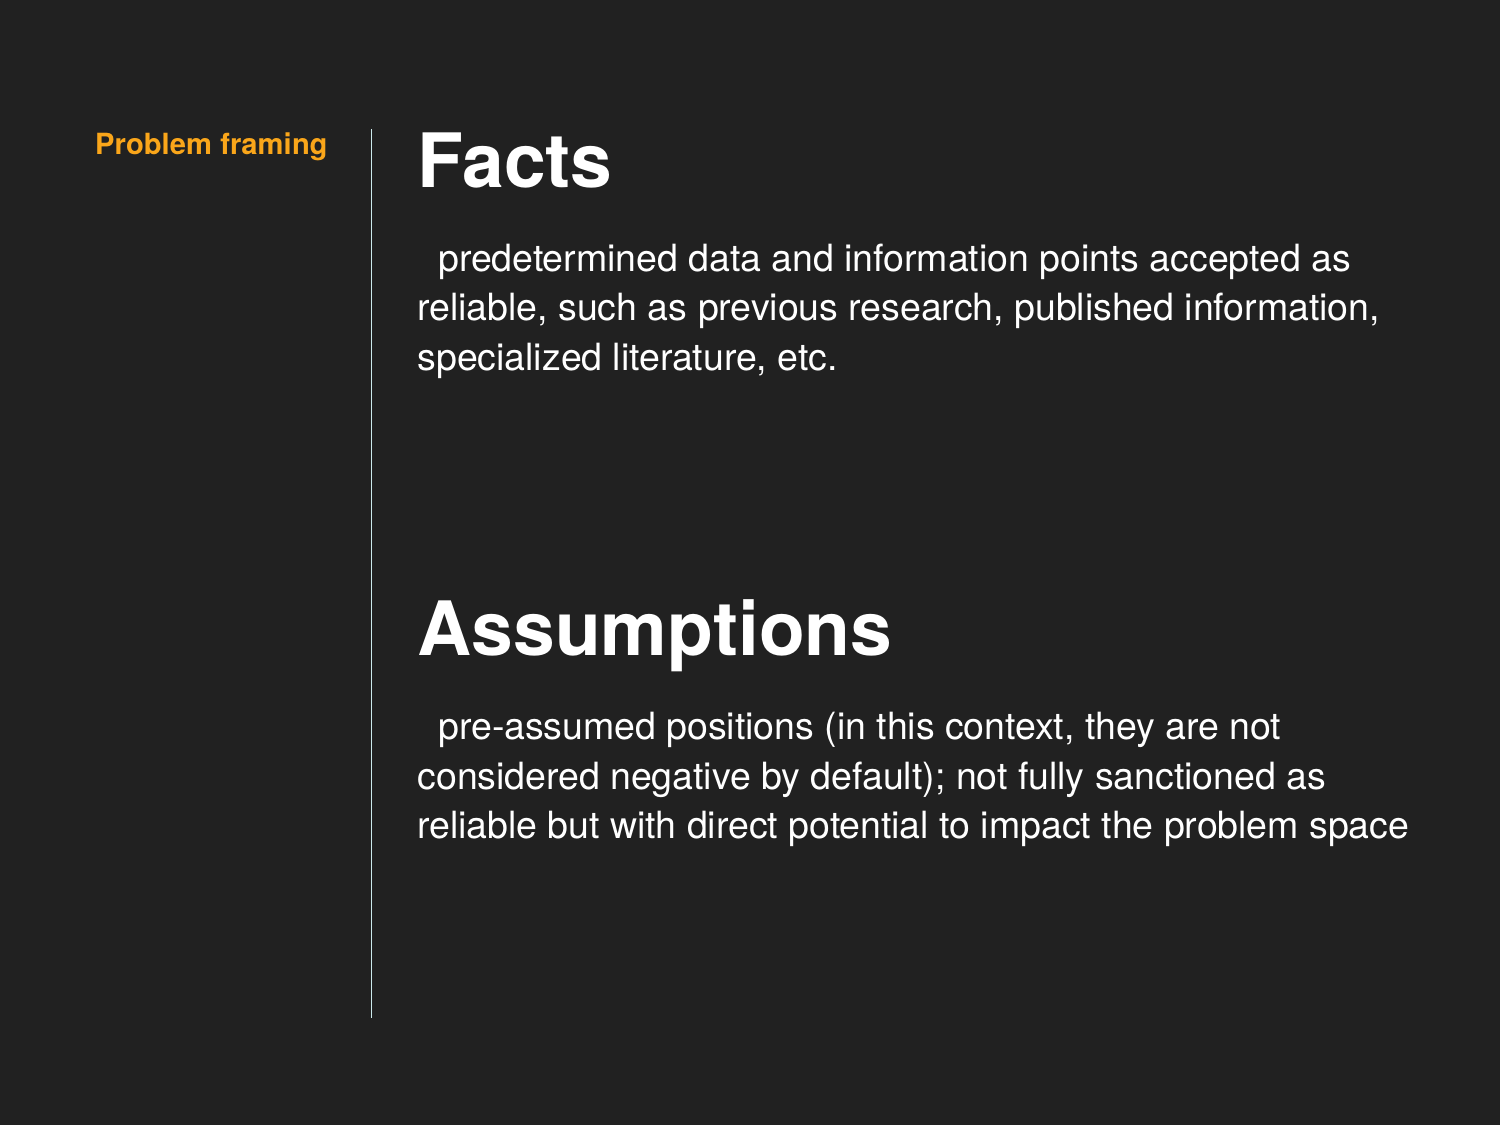

Facts
Problem framing

predetermined data and information points accepted as reliable, such as previous research, published information, specialized literature, etc.
Assumptions
pre-assumed positions (in this context, they are not considered negative by default); not fully sanctioned as reliable but with direct potential to impact the problem space